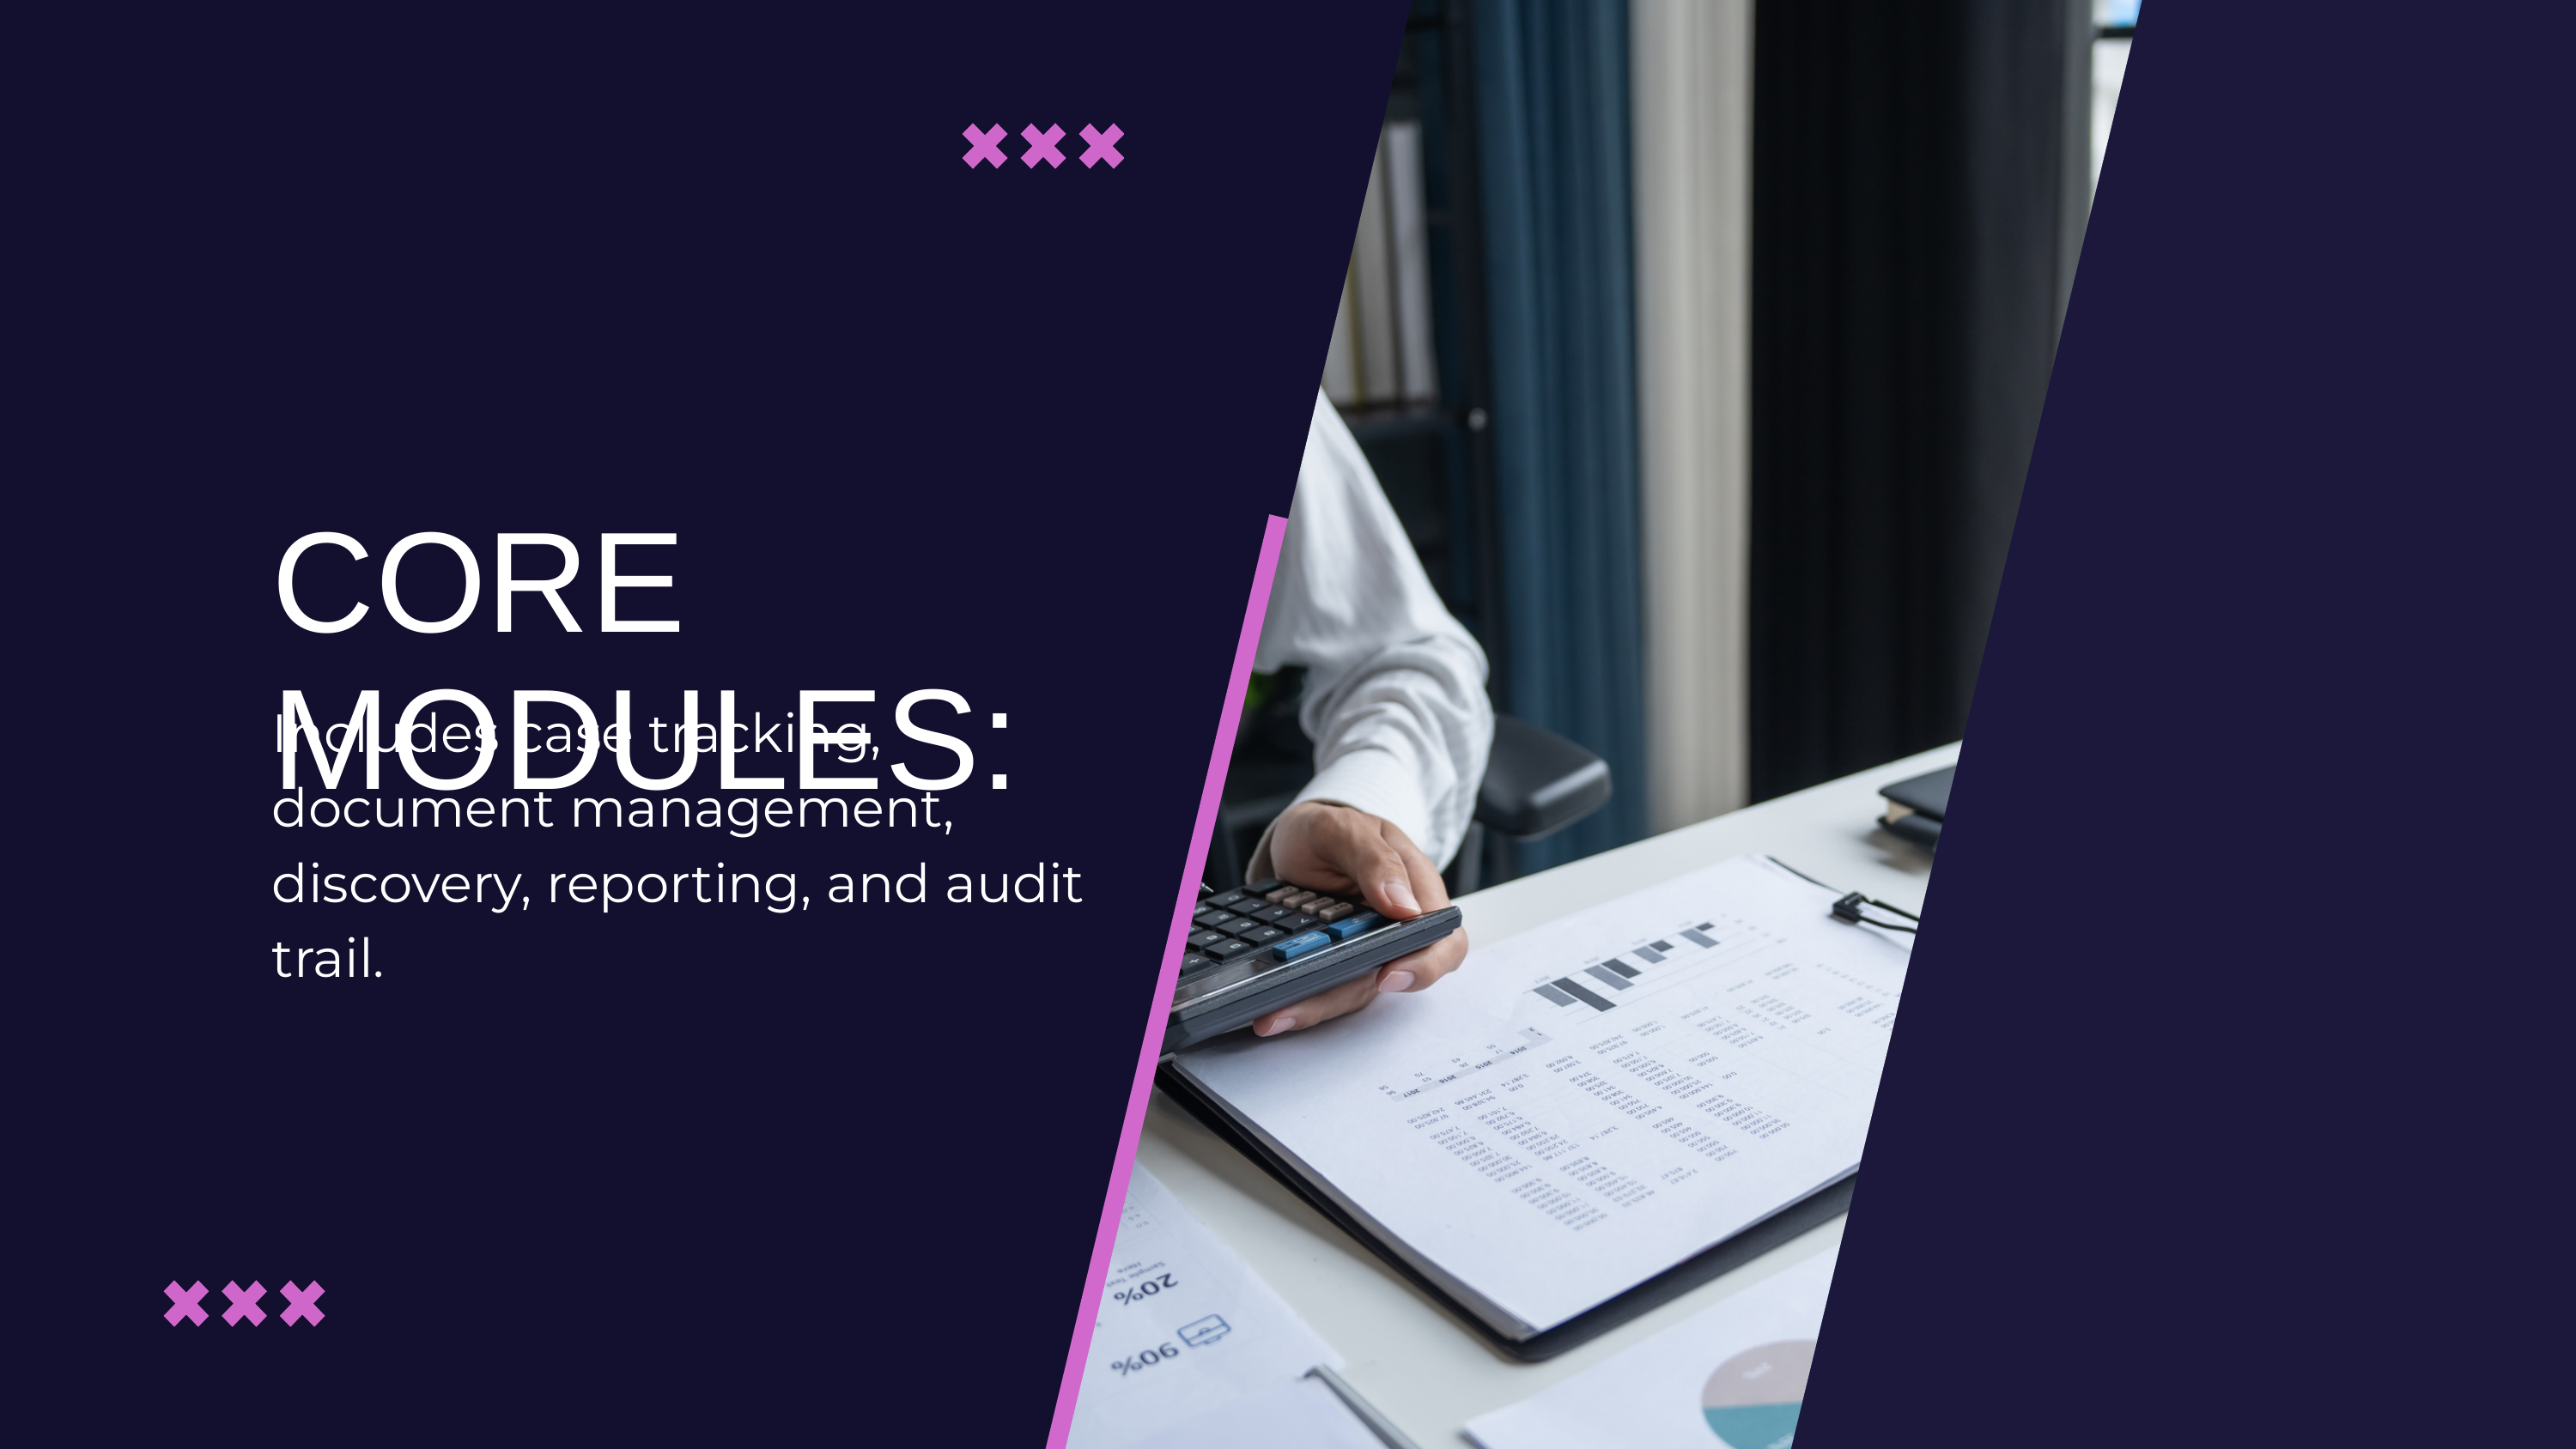

CORE MODULES:

Includes case tracking, document management, discovery, reporting, and audit trail.